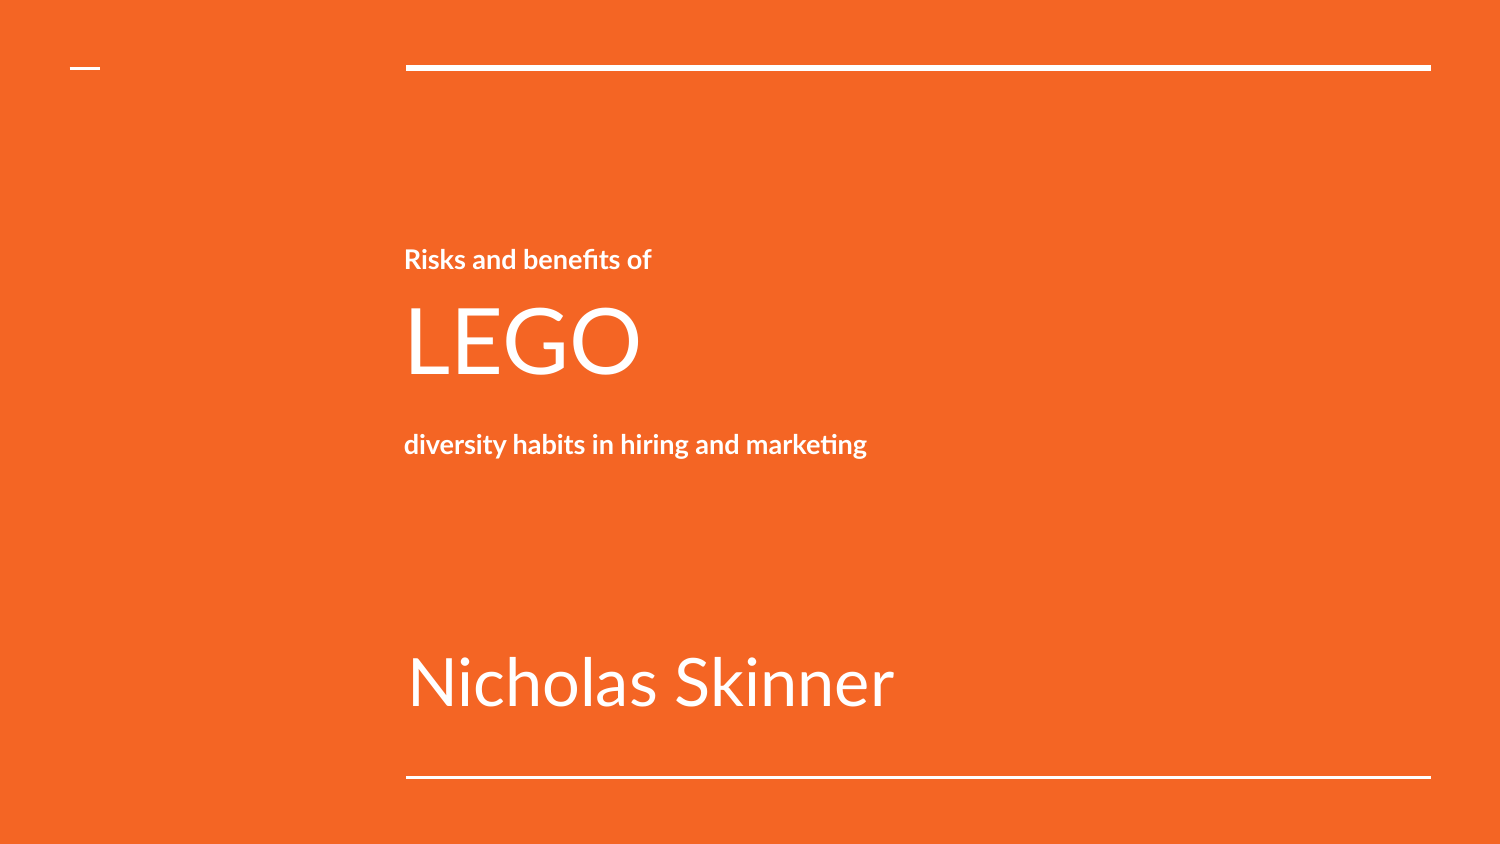

# Risks and benefits of
LEGO
diversity habits in hiring and marketing

Nicholas Skinner